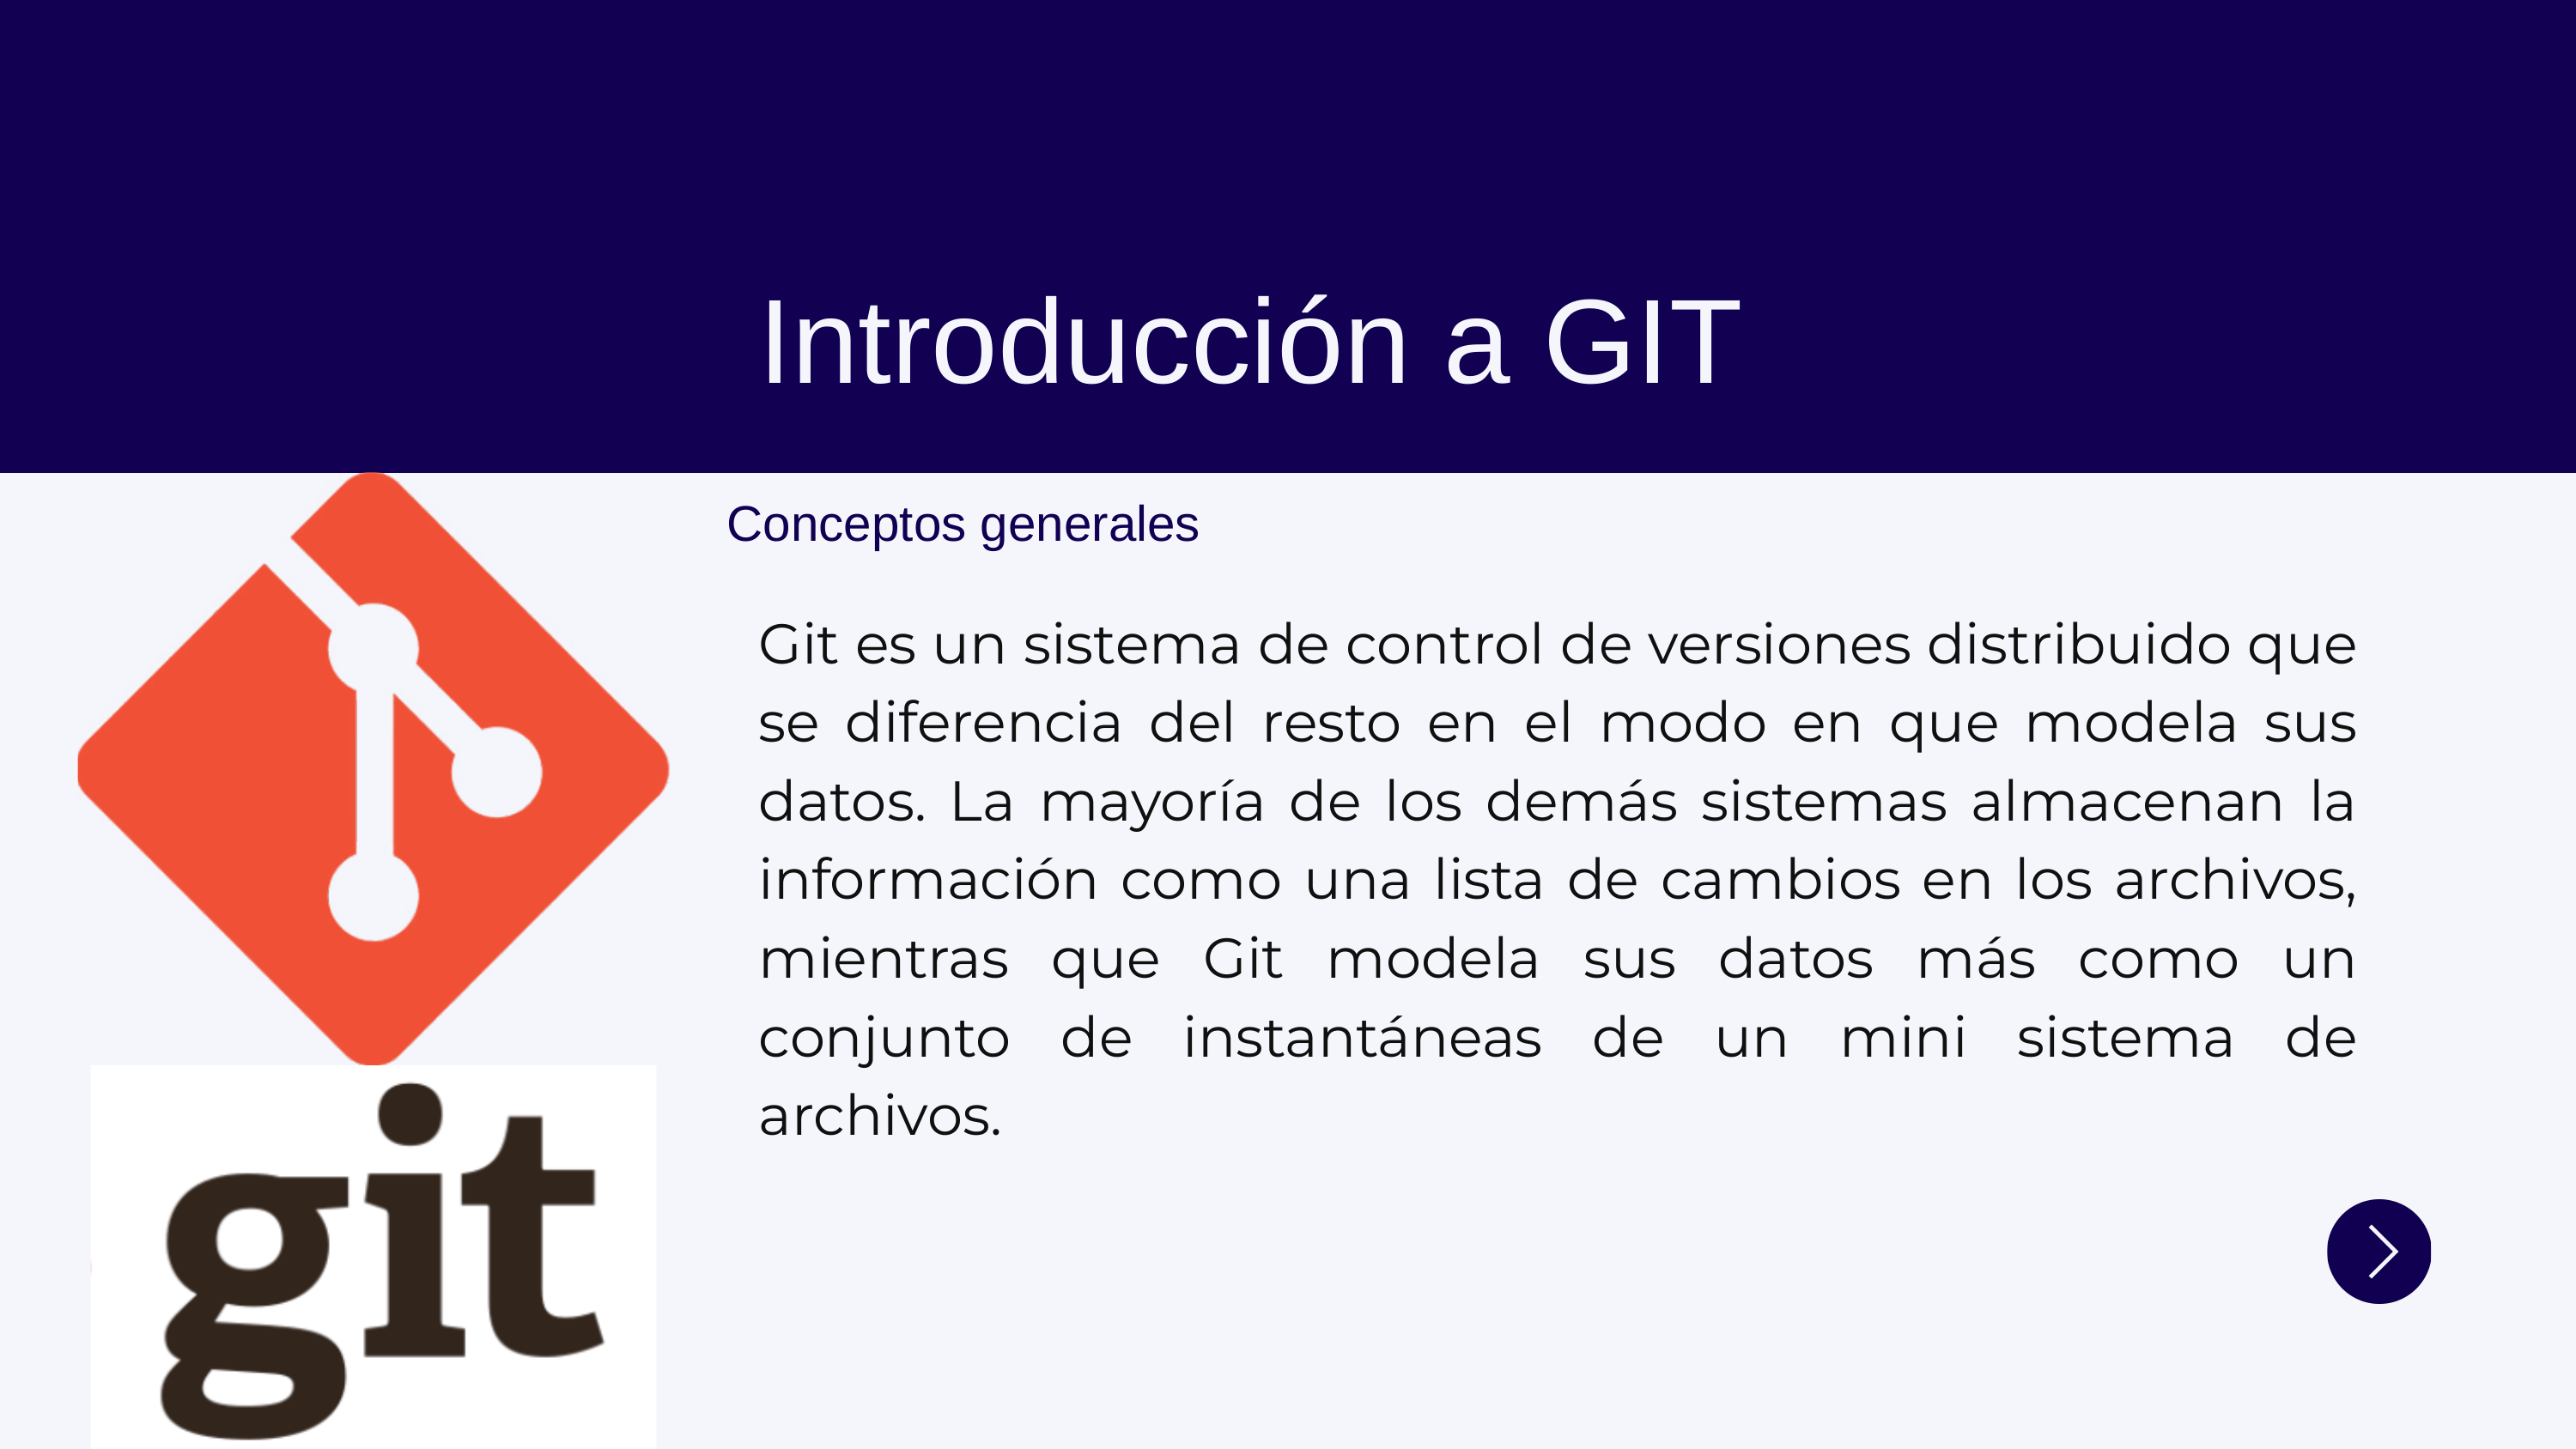

Introducción a GIT

Conceptos generales
Git es un sistema de control de versiones distribuido que se diferencia del resto en el modo en que modela sus datos. La mayoría de los demás sistemas almacenan la información como una lista de cambios en los archivos, mientras que Git modela sus datos más como un conjunto de instantáneas de un mini sistema de archivos.